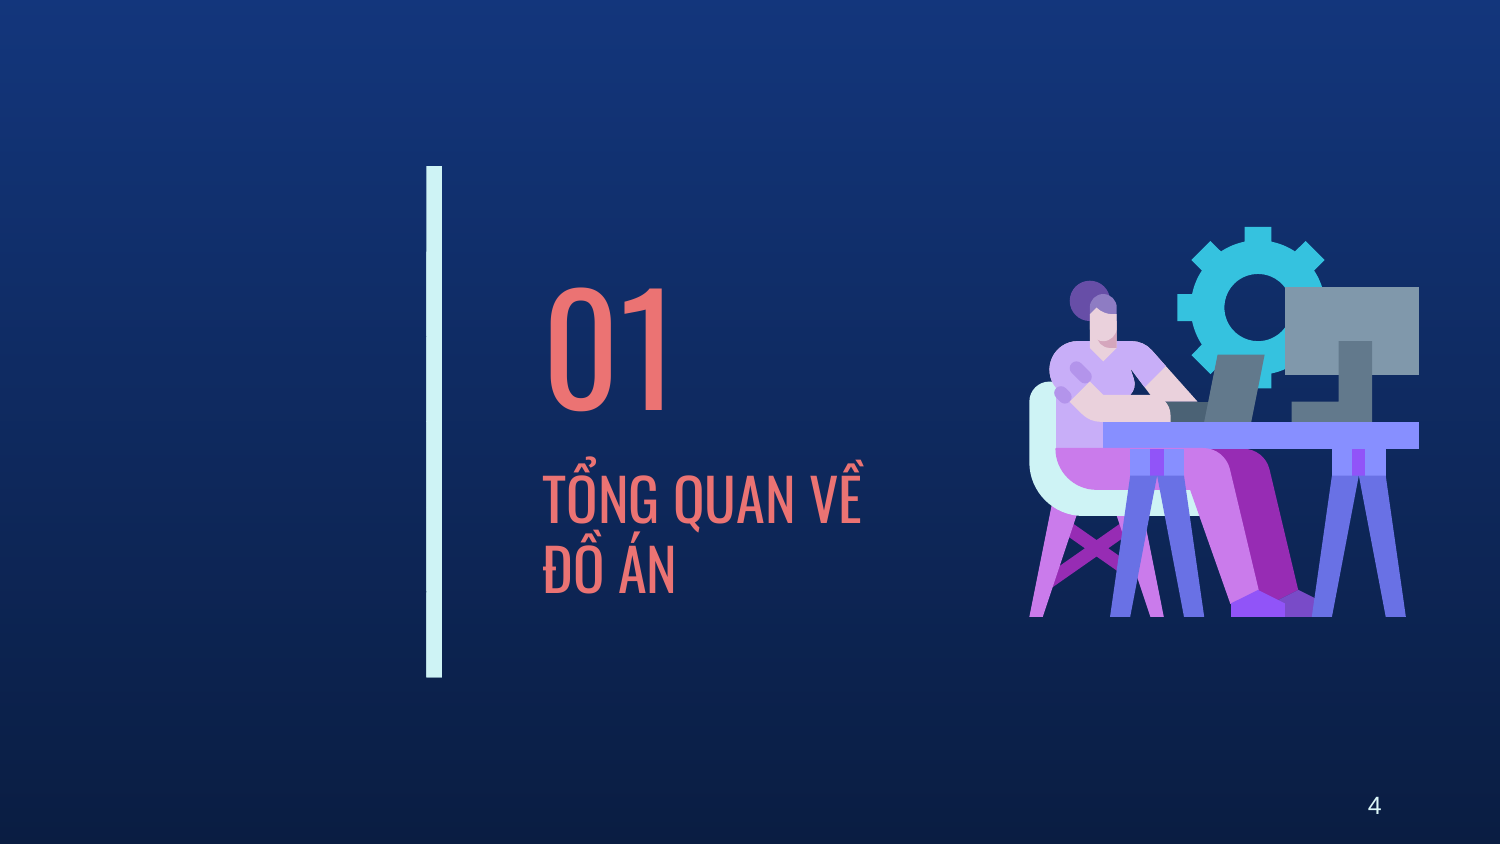

# 01
TỔNG QUAN VỀ ĐỒ ÁN
4